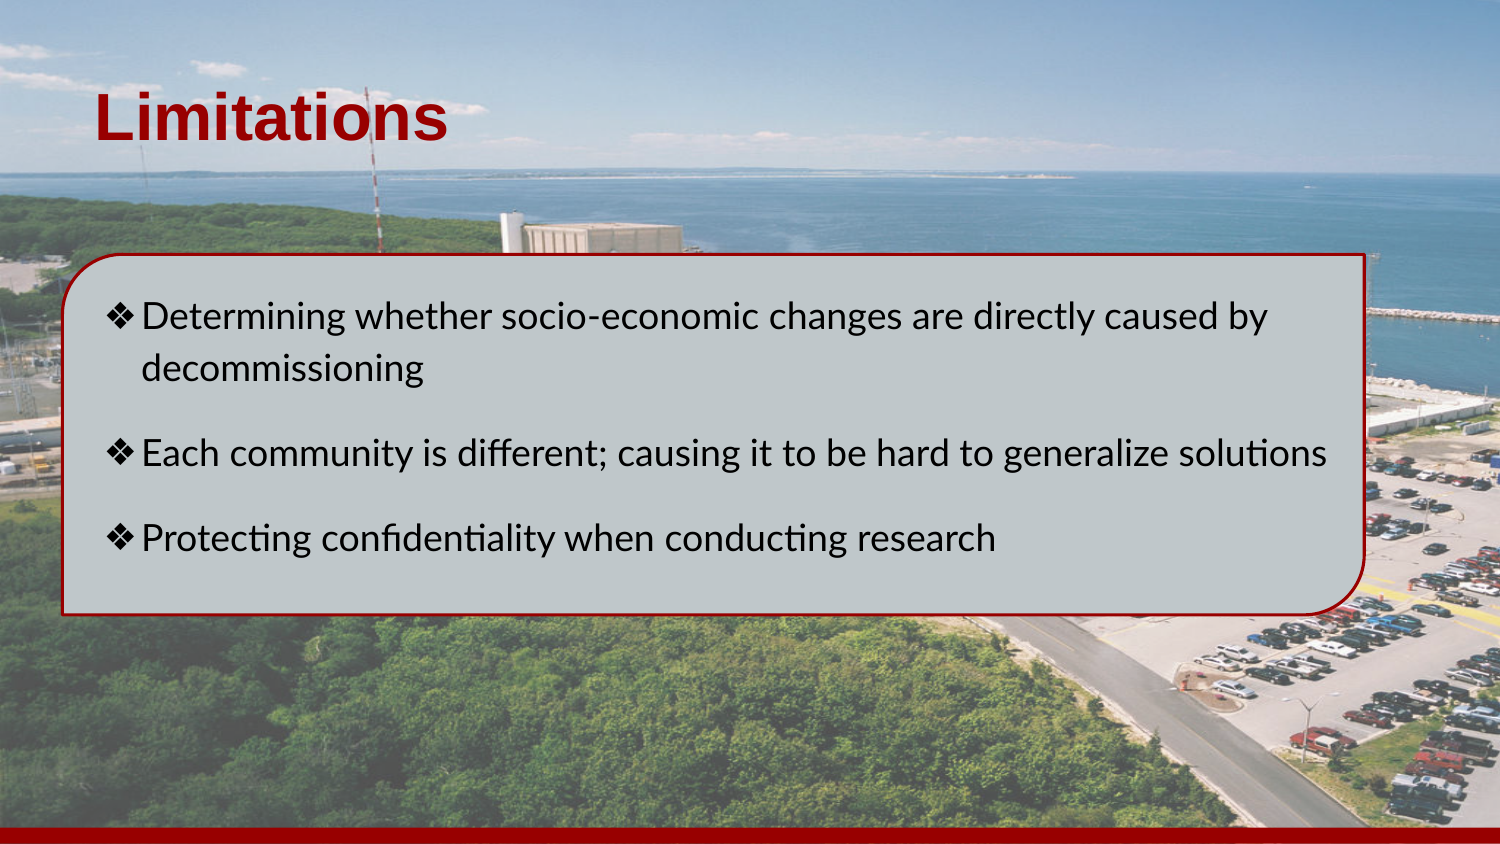

# Limitations

Determining whether socio-economic changes are directly caused by decommissioning
Each community is different; causing it to be hard to generalize solutions
Protecting confidentiality when conducting research